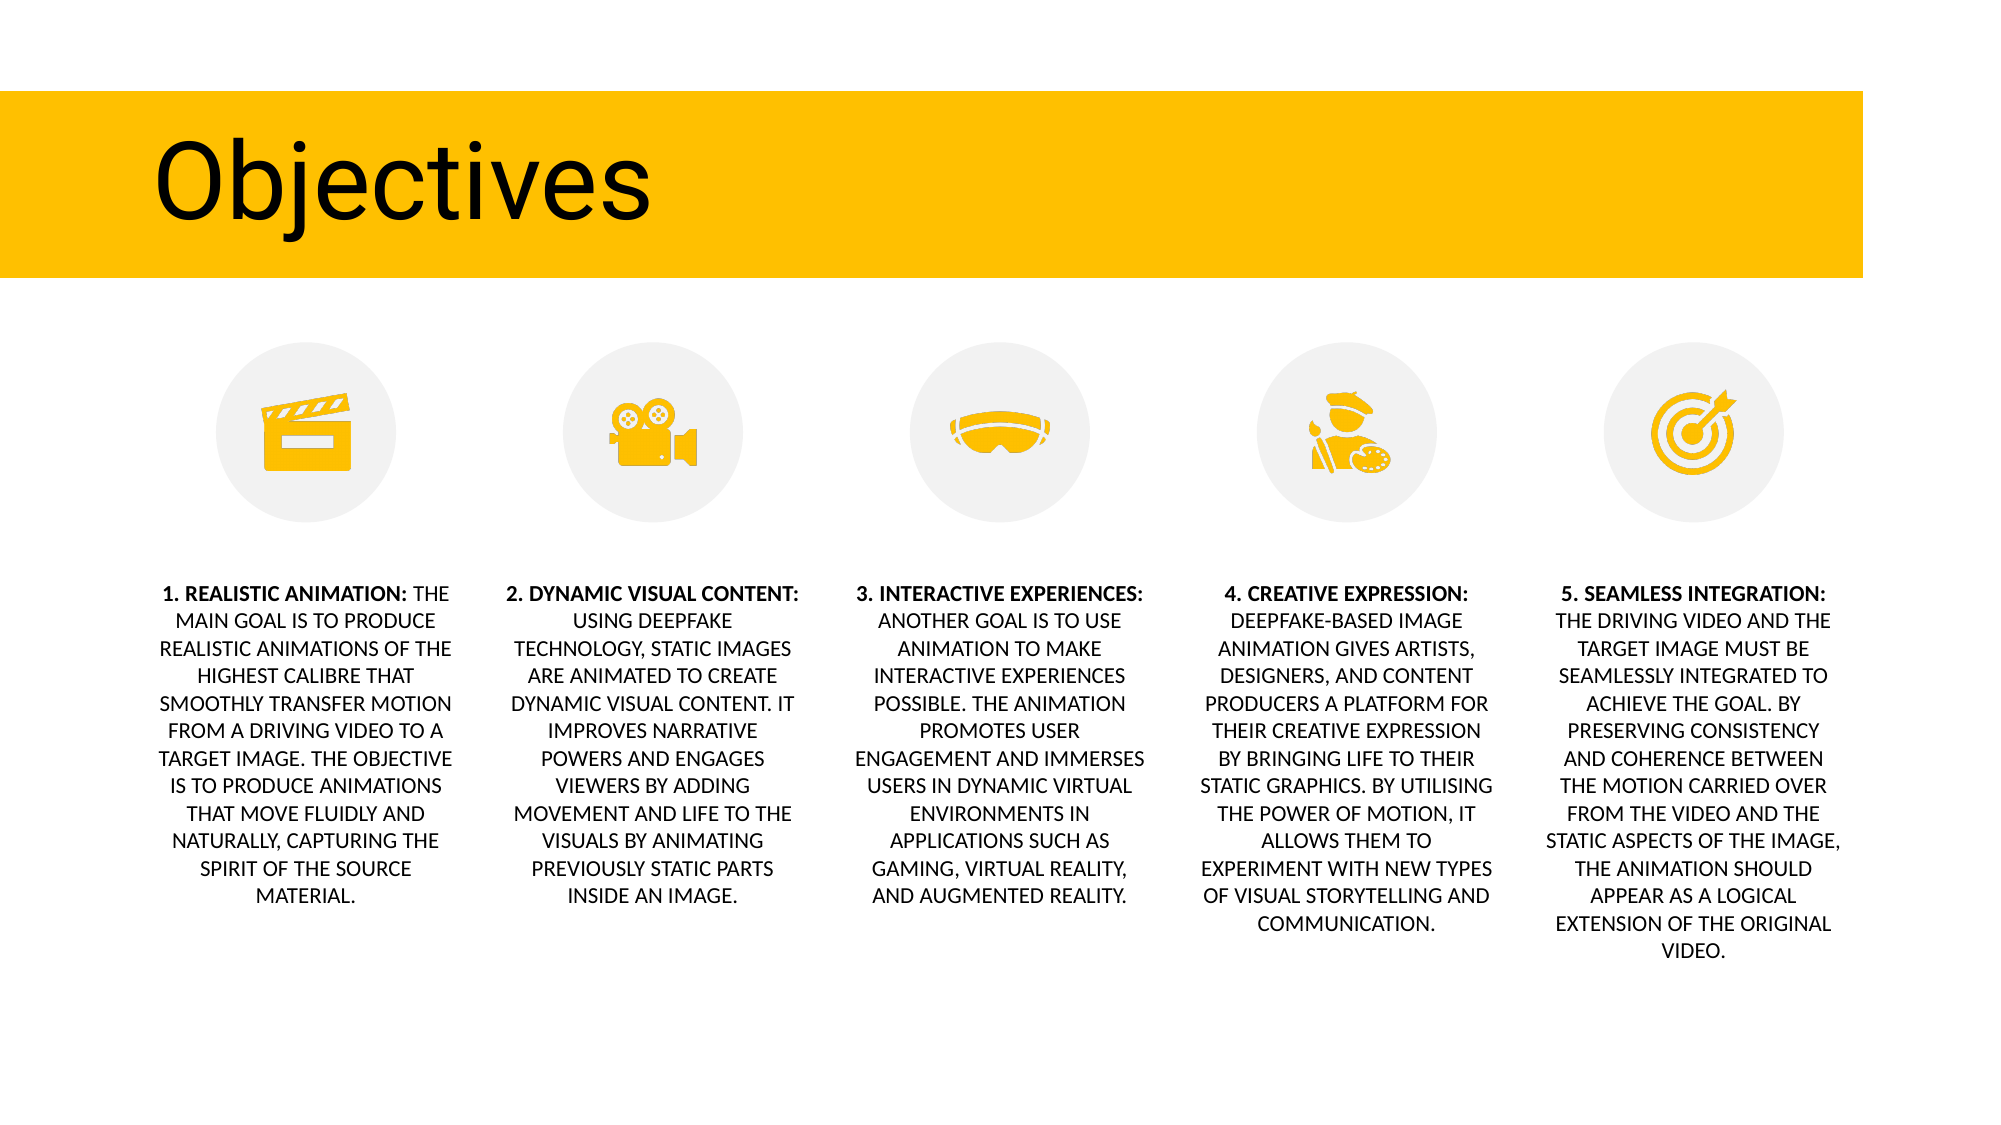

# Objectives
1. Realistic Animation: The main goal is to produce realistic animations of the highest calibre that smoothly transfer motion from a driving video to a target image. The objective is to produce animations that move fluidly and naturally, capturing the spirit of the source material.
2. Dynamic Visual Content: Using deepfake technology, static images are animated to create dynamic visual content. It improves narrative powers and engages viewers by adding movement and life to the visuals by animating previously static parts inside an image.
3. Interactive Experiences: Another goal is to use animation to make interactive experiences possible. The animation promotes user engagement and immerses users in dynamic virtual environments in applications such as gaming, virtual reality, and augmented reality.
4. Creative Expression: Deepfake-based image animation gives artists, designers, and content producers a platform for their creative expression by bringing life to their static graphics. By utilising the power of motion, it allows them to experiment with new types of visual storytelling and communication.
5. Seamless Integration: The driving video and the target image must be seamlessly integrated to achieve the goal. By preserving consistency and coherence between the motion carried over from the video and the static aspects of the image, the animation should appear as a logical extension of the original video.